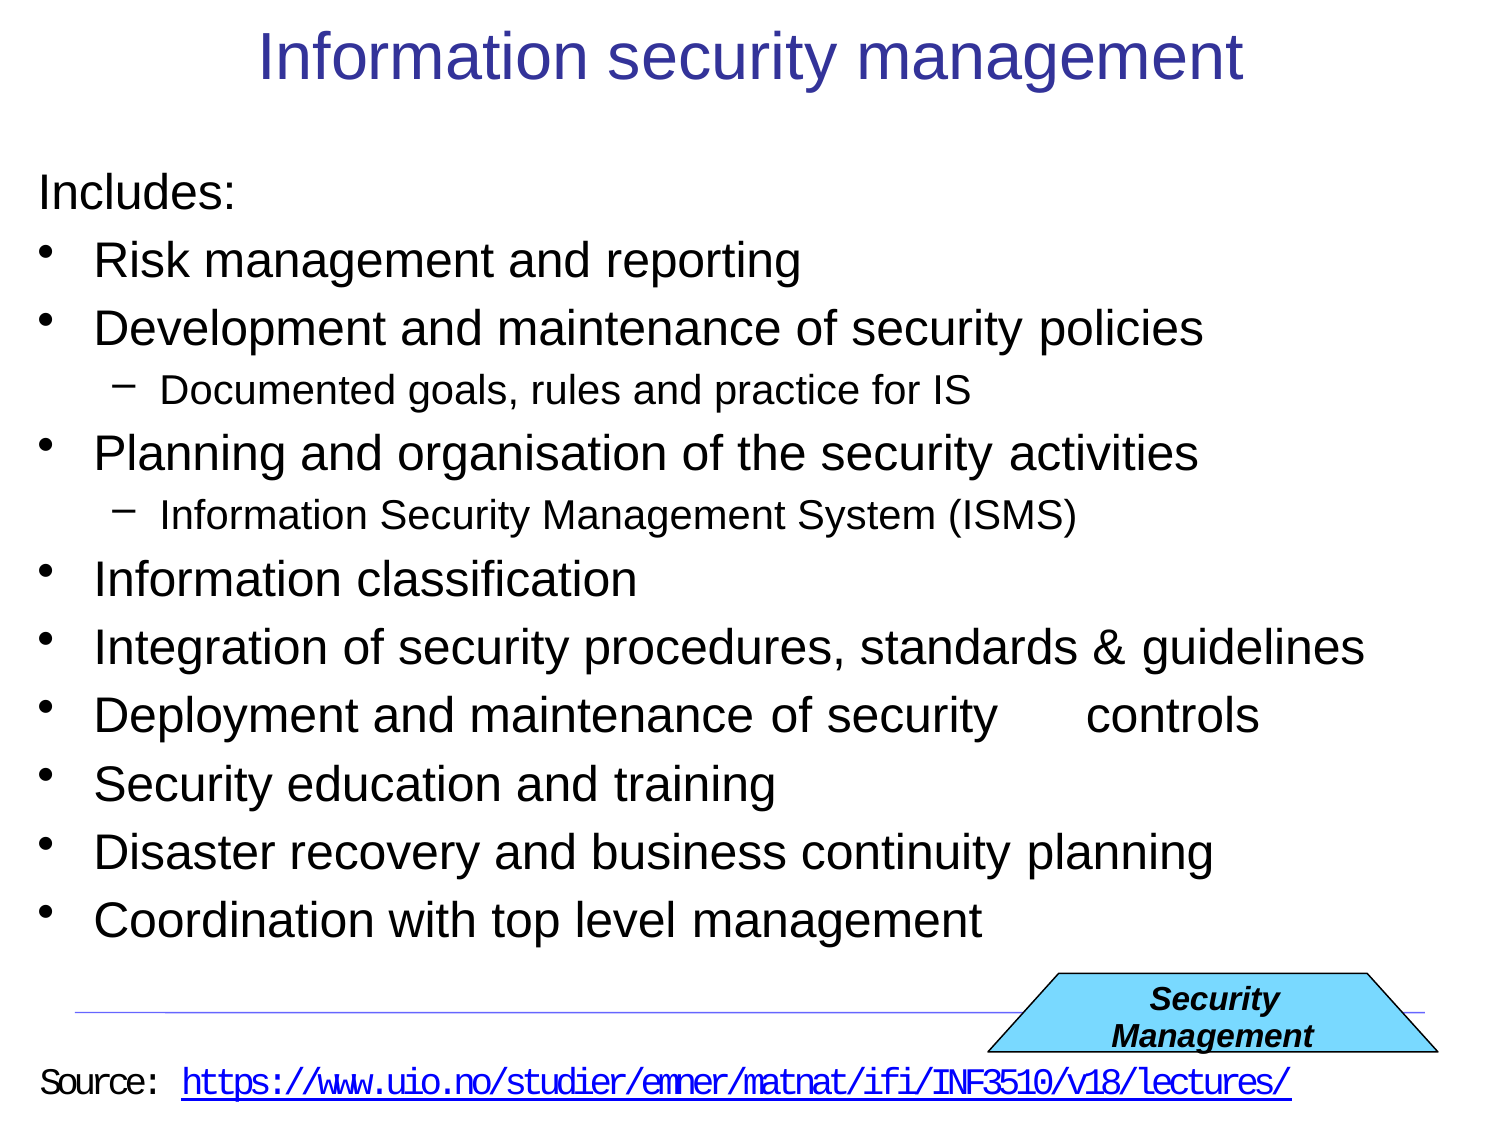

# Information security management
Includes:
Risk management and reporting
Development and maintenance of security policies
Documented goals, rules and practice for IS
Planning and organisation of the security activities
Information Security Management System (ISMS)
Information classification
Integration of security procedures, standards & guidelines
Deployment and maintenance of security	controls
Security education and training
Disaster recovery and business continuity planning
Coordination with top level management
Security

Management